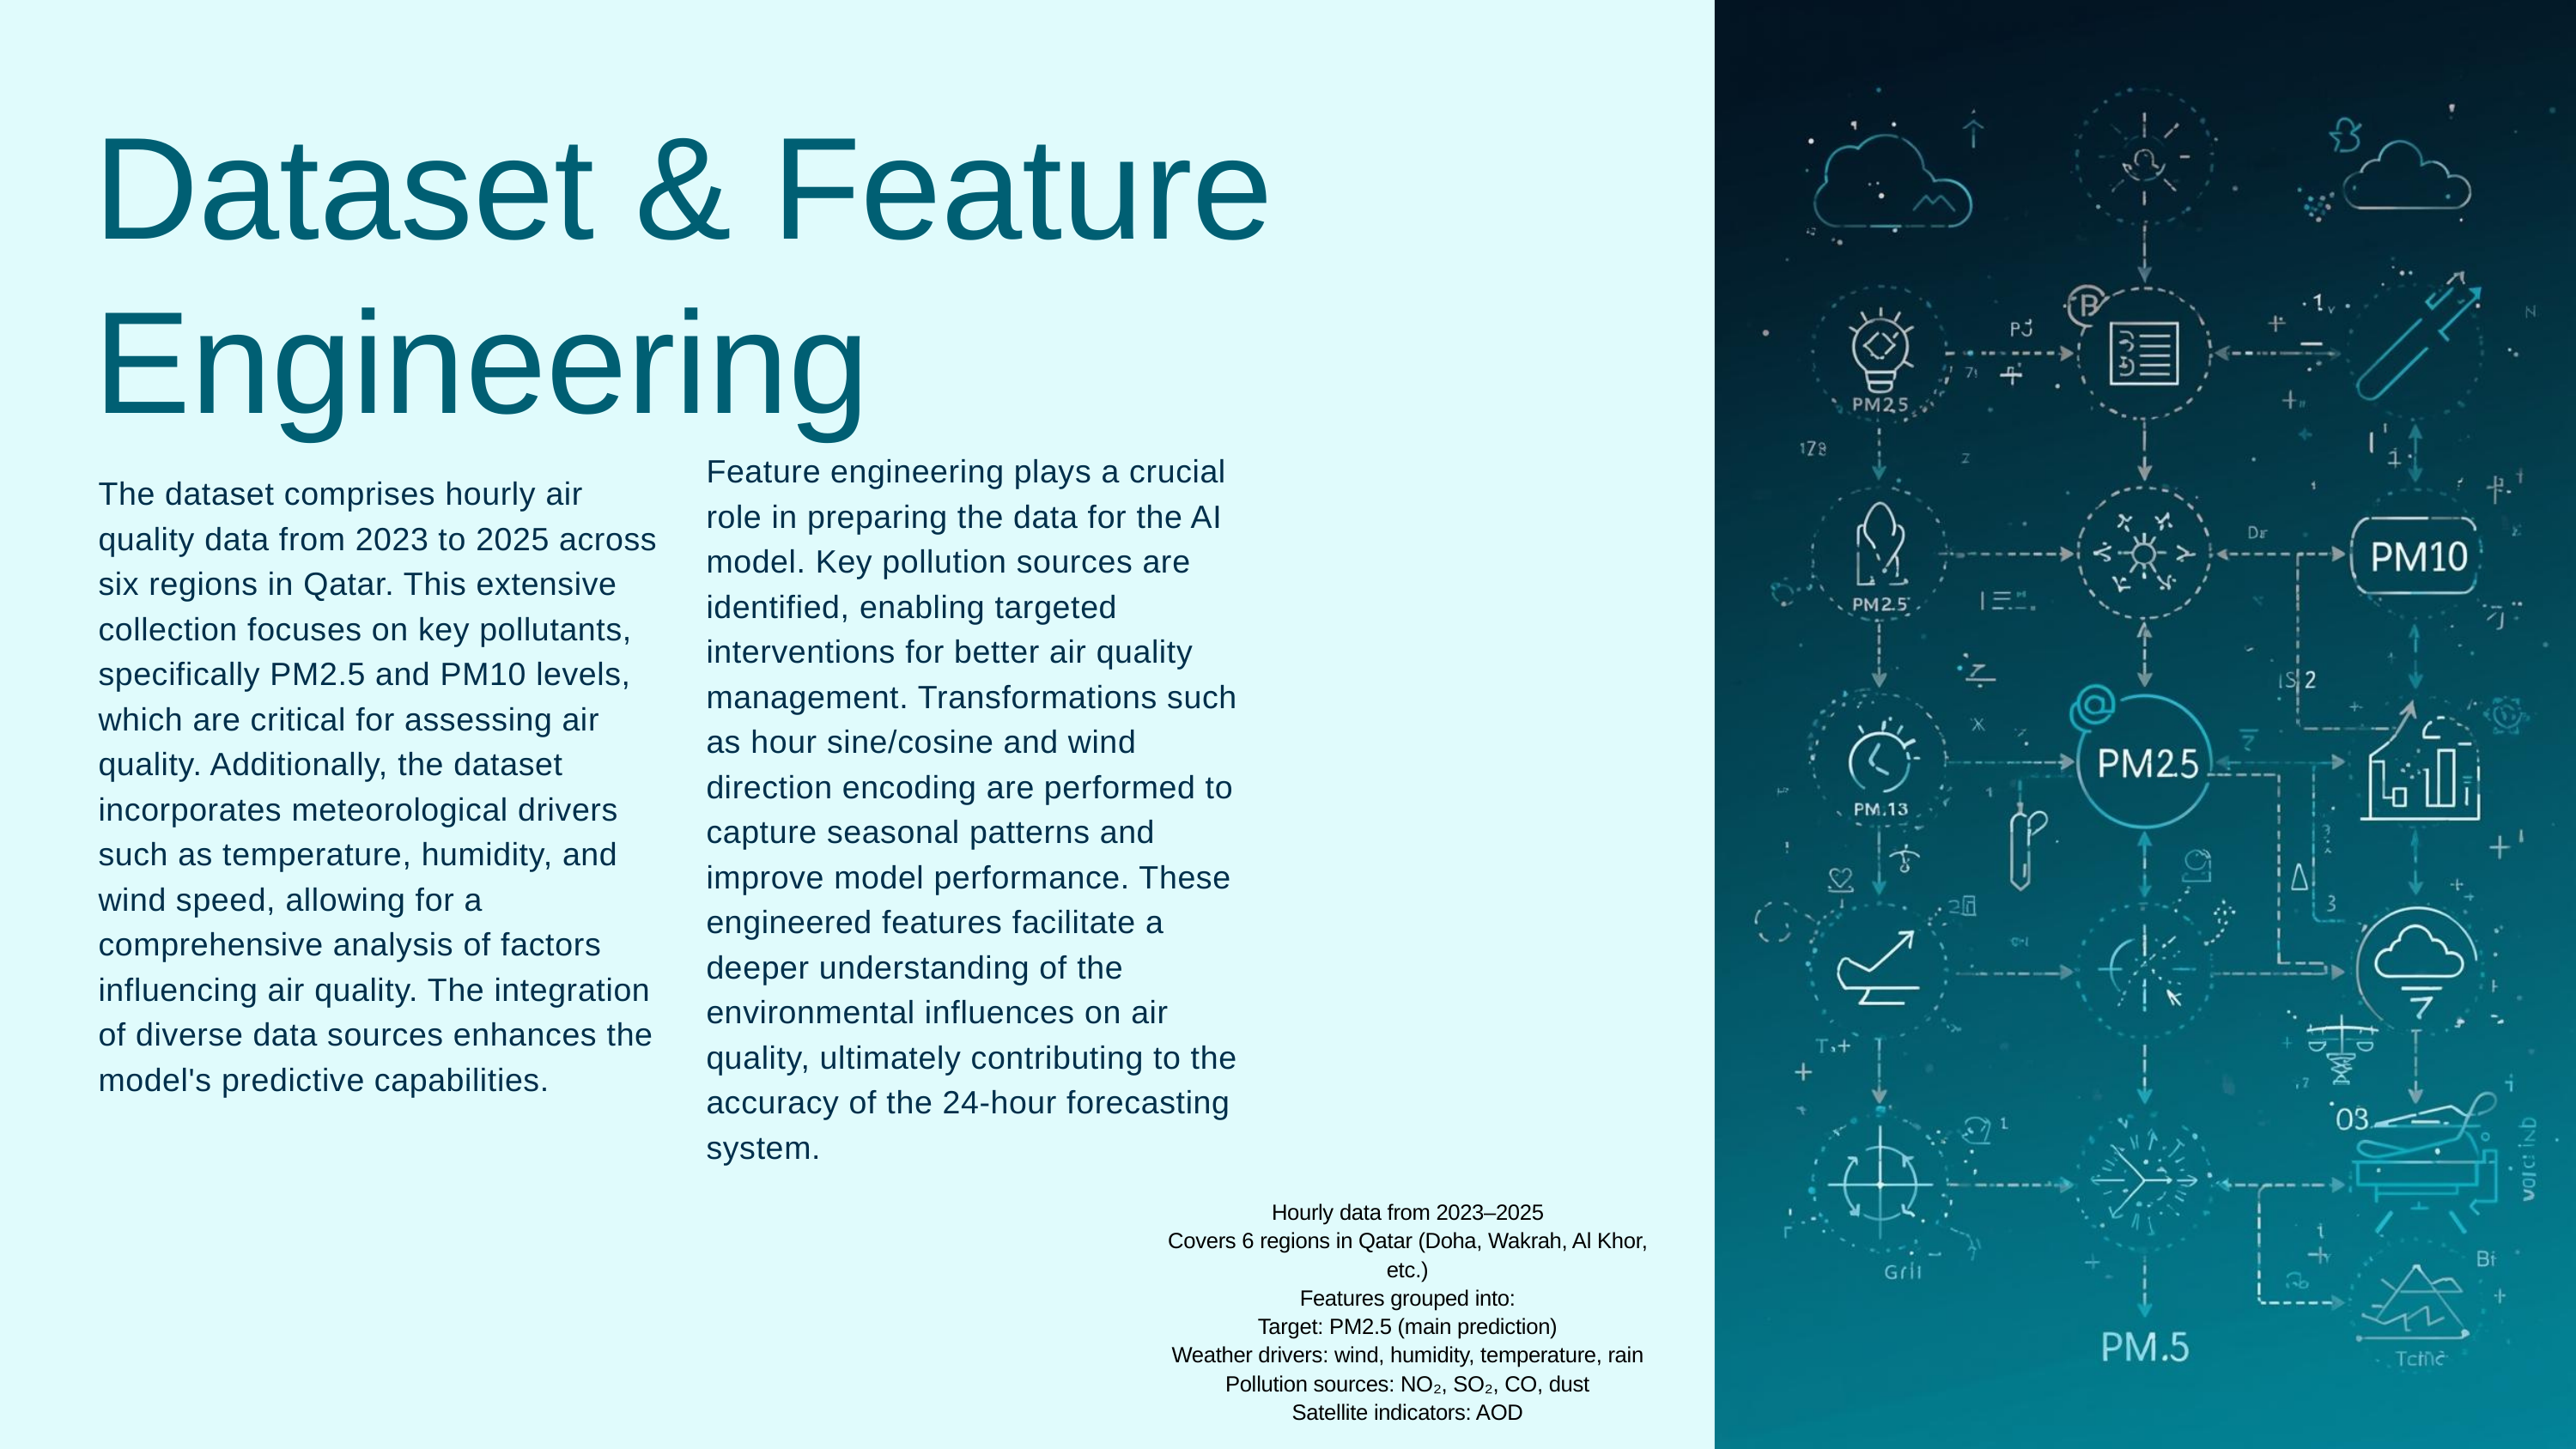

Dataset & Feature Engineering
Feature engineering plays a crucial role in preparing the data for the AI model. Key pollution sources are identified, enabling targeted interventions for better air quality management. Transformations such as hour sine/cosine and wind direction encoding are performed to capture seasonal patterns and improve model performance. These engineered features facilitate a deeper understanding of the environmental influences on air quality, ultimately contributing to the accuracy of the 24-hour forecasting system.
The dataset comprises hourly air quality data from 2023 to 2025 across six regions in Qatar. This extensive collection focuses on key pollutants, specifically PM2.5 and PM10 levels, which are critical for assessing air quality. Additionally, the dataset incorporates meteorological drivers such as temperature, humidity, and wind speed, allowing for a comprehensive analysis of factors influencing air quality. The integration of diverse data sources enhances the model's predictive capabilities.
Hourly data from 2023–2025
Covers 6 regions in Qatar (Doha, Wakrah, Al Khor, etc.)
Features grouped into:
Target: PM2.5 (main prediction)
Weather drivers: wind, humidity, temperature, rain
Pollution sources: NO₂, SO₂, CO, dust
Satellite indicators: AOD